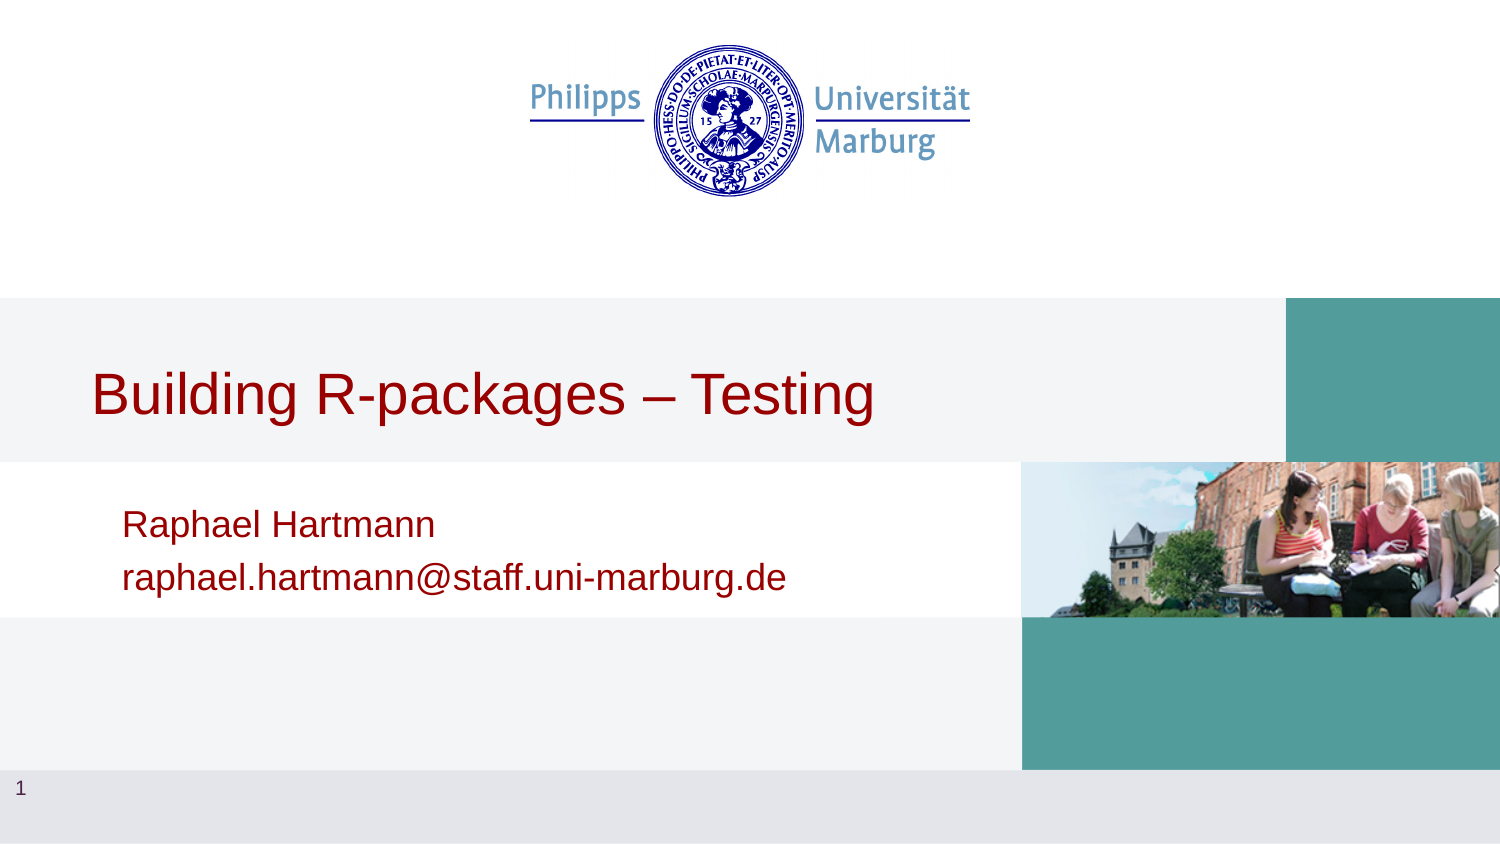

# Building R-packages – Testing
Raphael Hartmann
raphael.hartmann@staff.uni-marburg.de

1